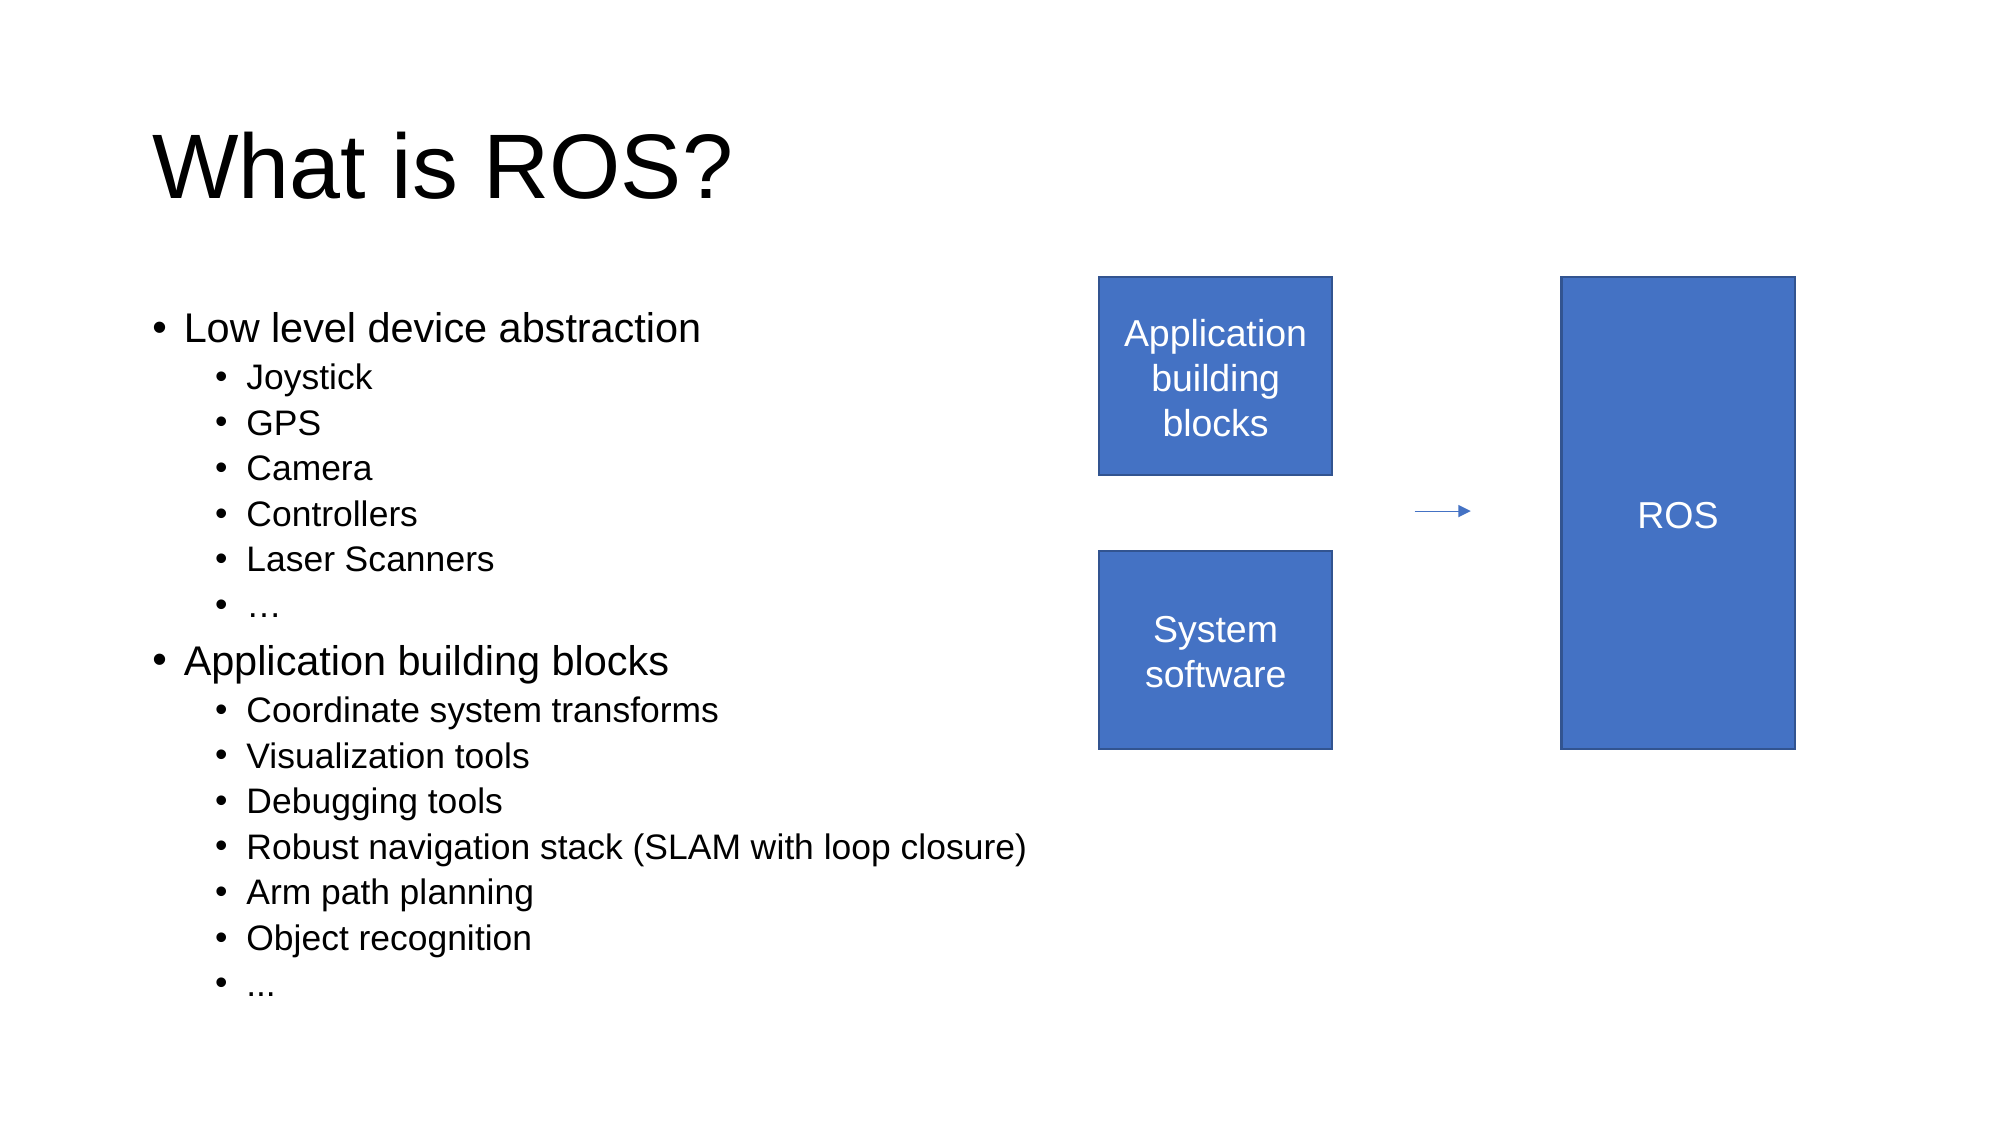

# What is ROS?
Application building blocks
ROS
Low level device abstraction
Joystick
GPS
Camera
Controllers
Laser Scanners
…
Application building blocks
Coordinate system transforms
Visualization tools
Debugging tools
Robust navigation stack (SLAM with loop closure)
Arm path planning
Object recognition
...
System software